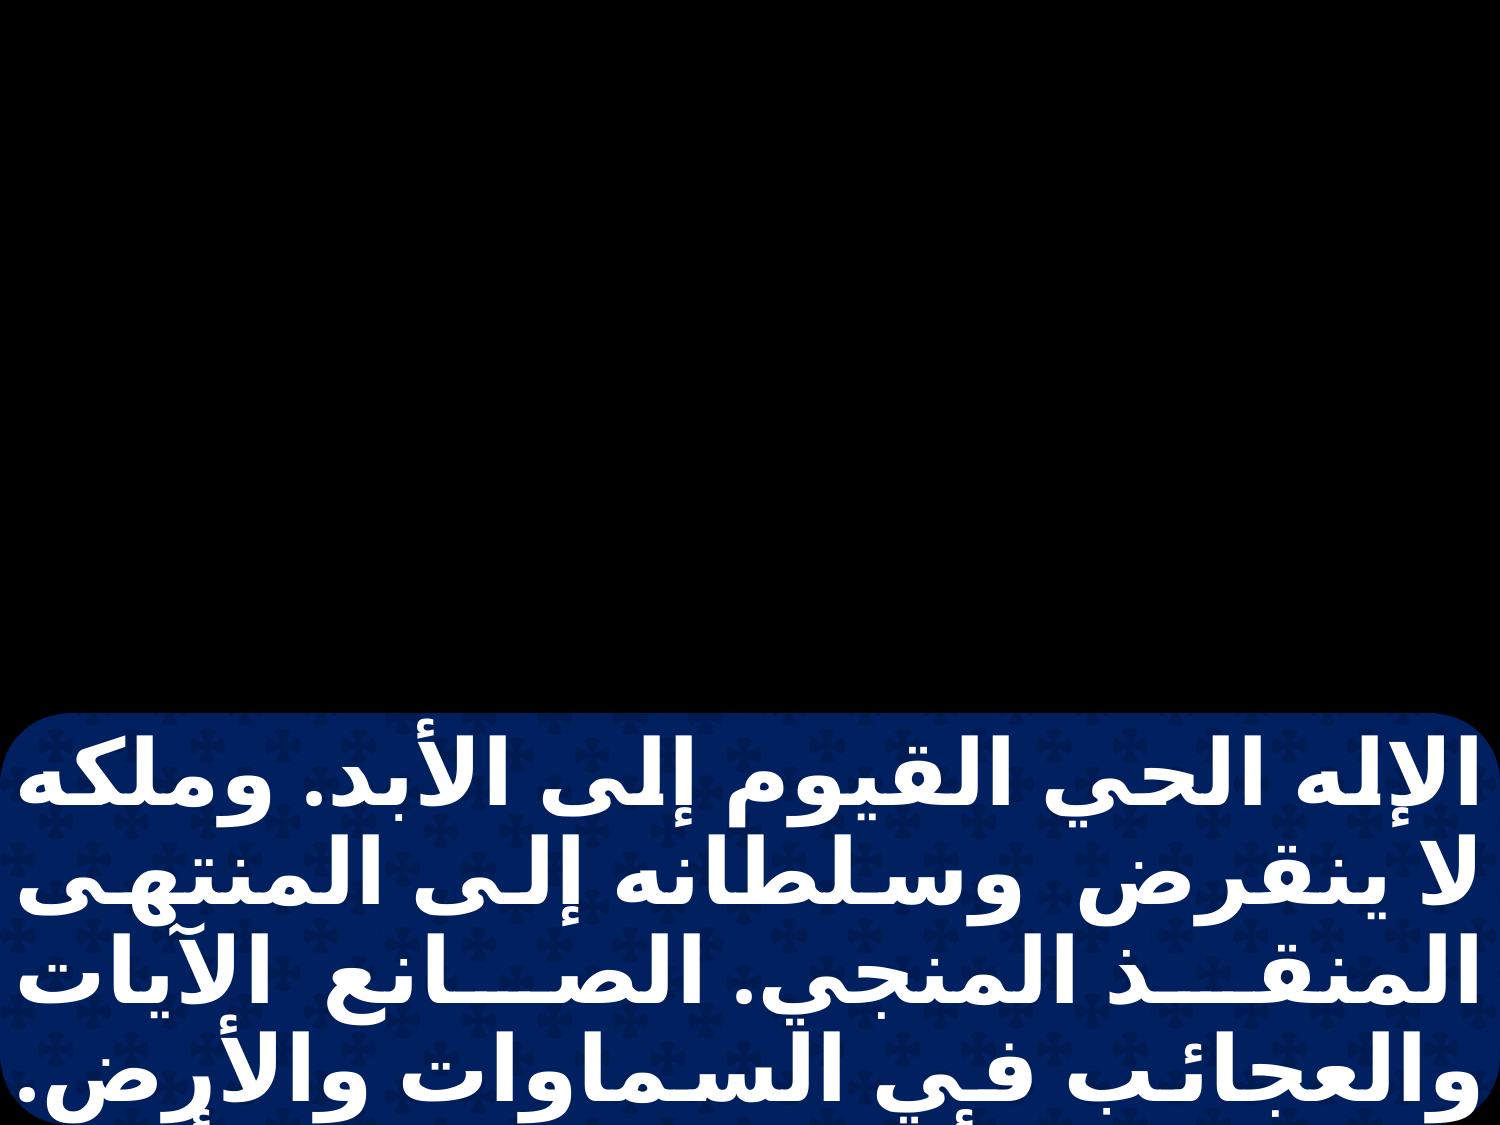

الإله الحي القيوم إلى الأبد. وملكه لا ينقرض  وسلطانه إلى المنتهى المنقذ المنجي. الصانع  الآيات والعجائب في السماوات والأرض. وهو الذي  أنقذ دانيال من أيدي الأسود.